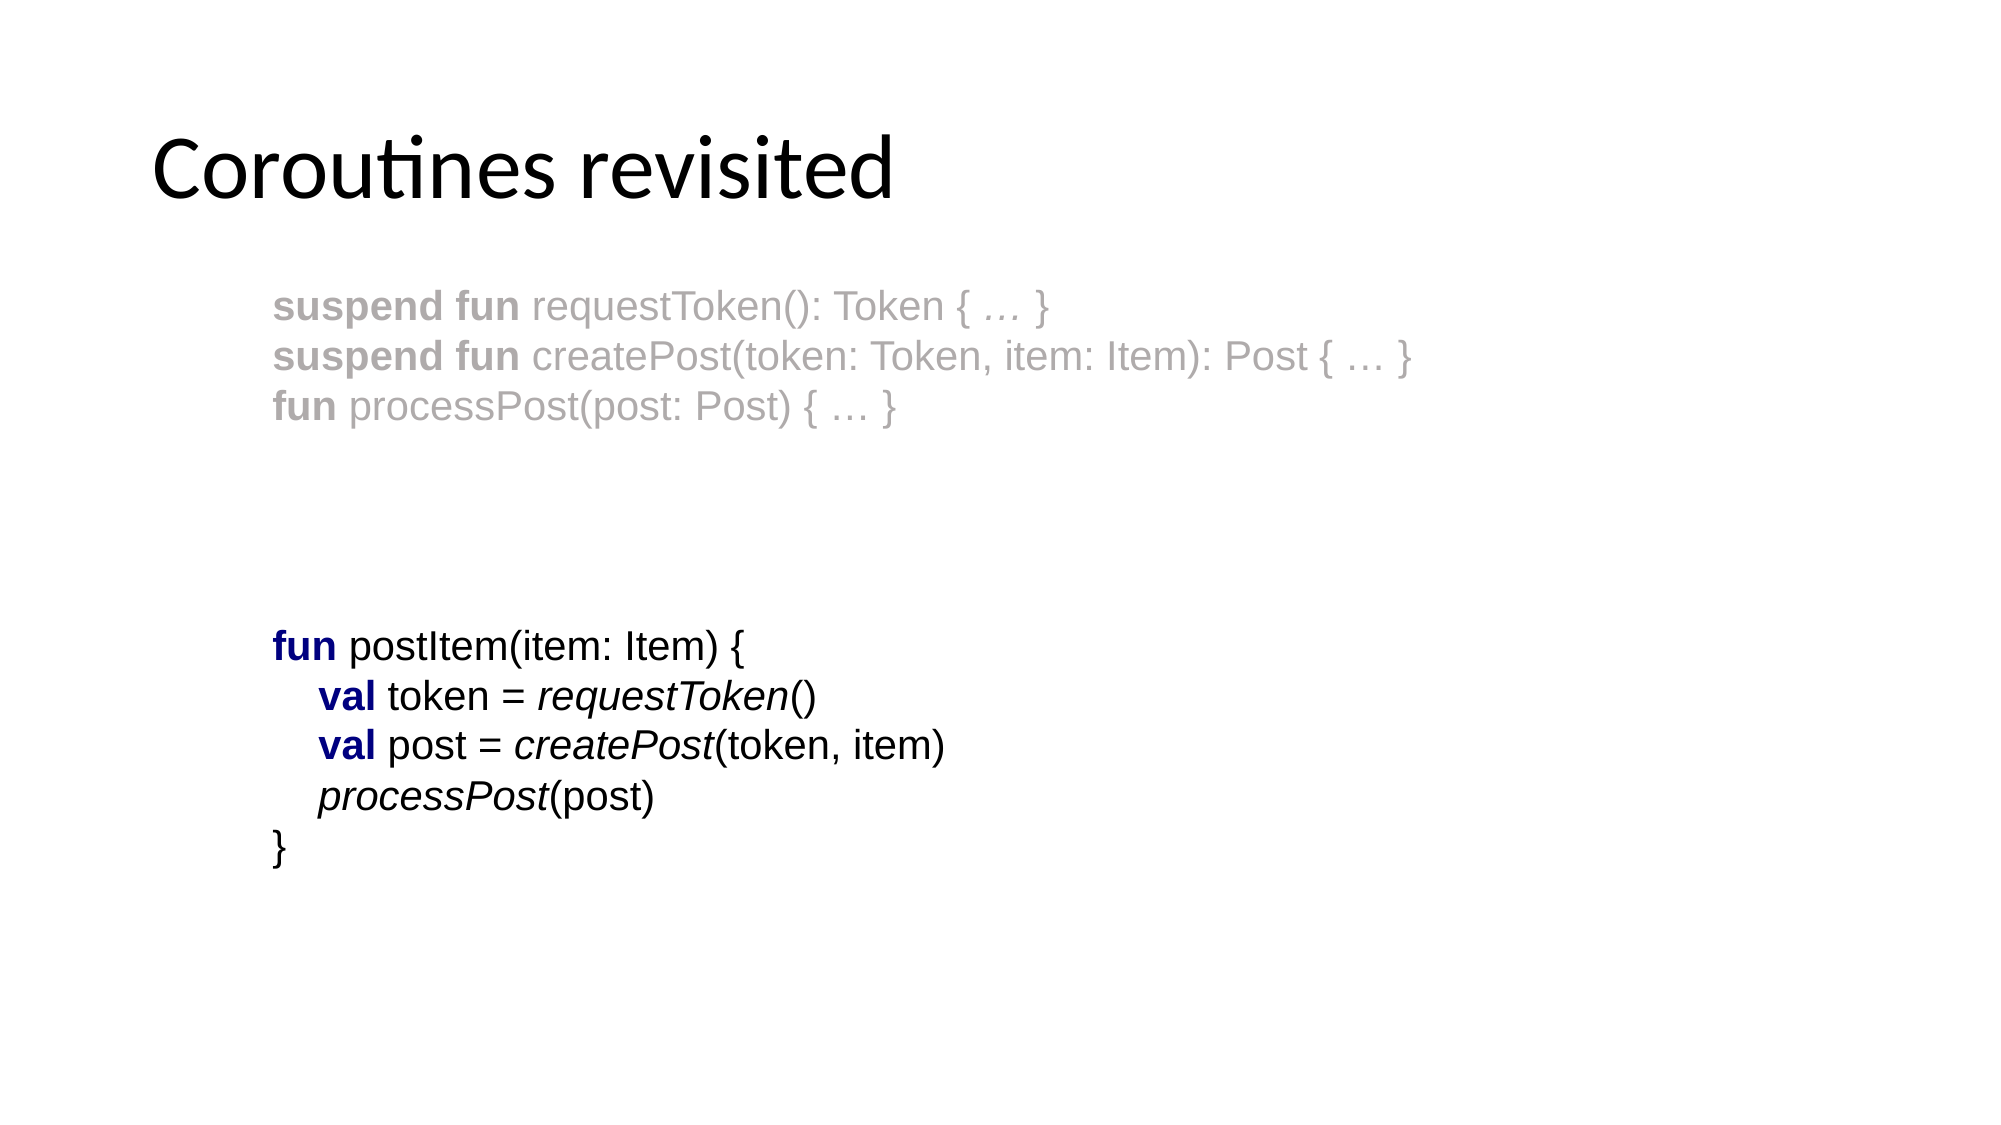

# Coroutines revisited
suspend fun requestToken(): Token { … }
suspend fun createPost(token: Token, item: Item): Post { … }
fun processPost(post: Post) { … }
fun postItem(item: Item) {
    val token = requestToken()
    val post = createPost(token, item)
    processPost(post)
}